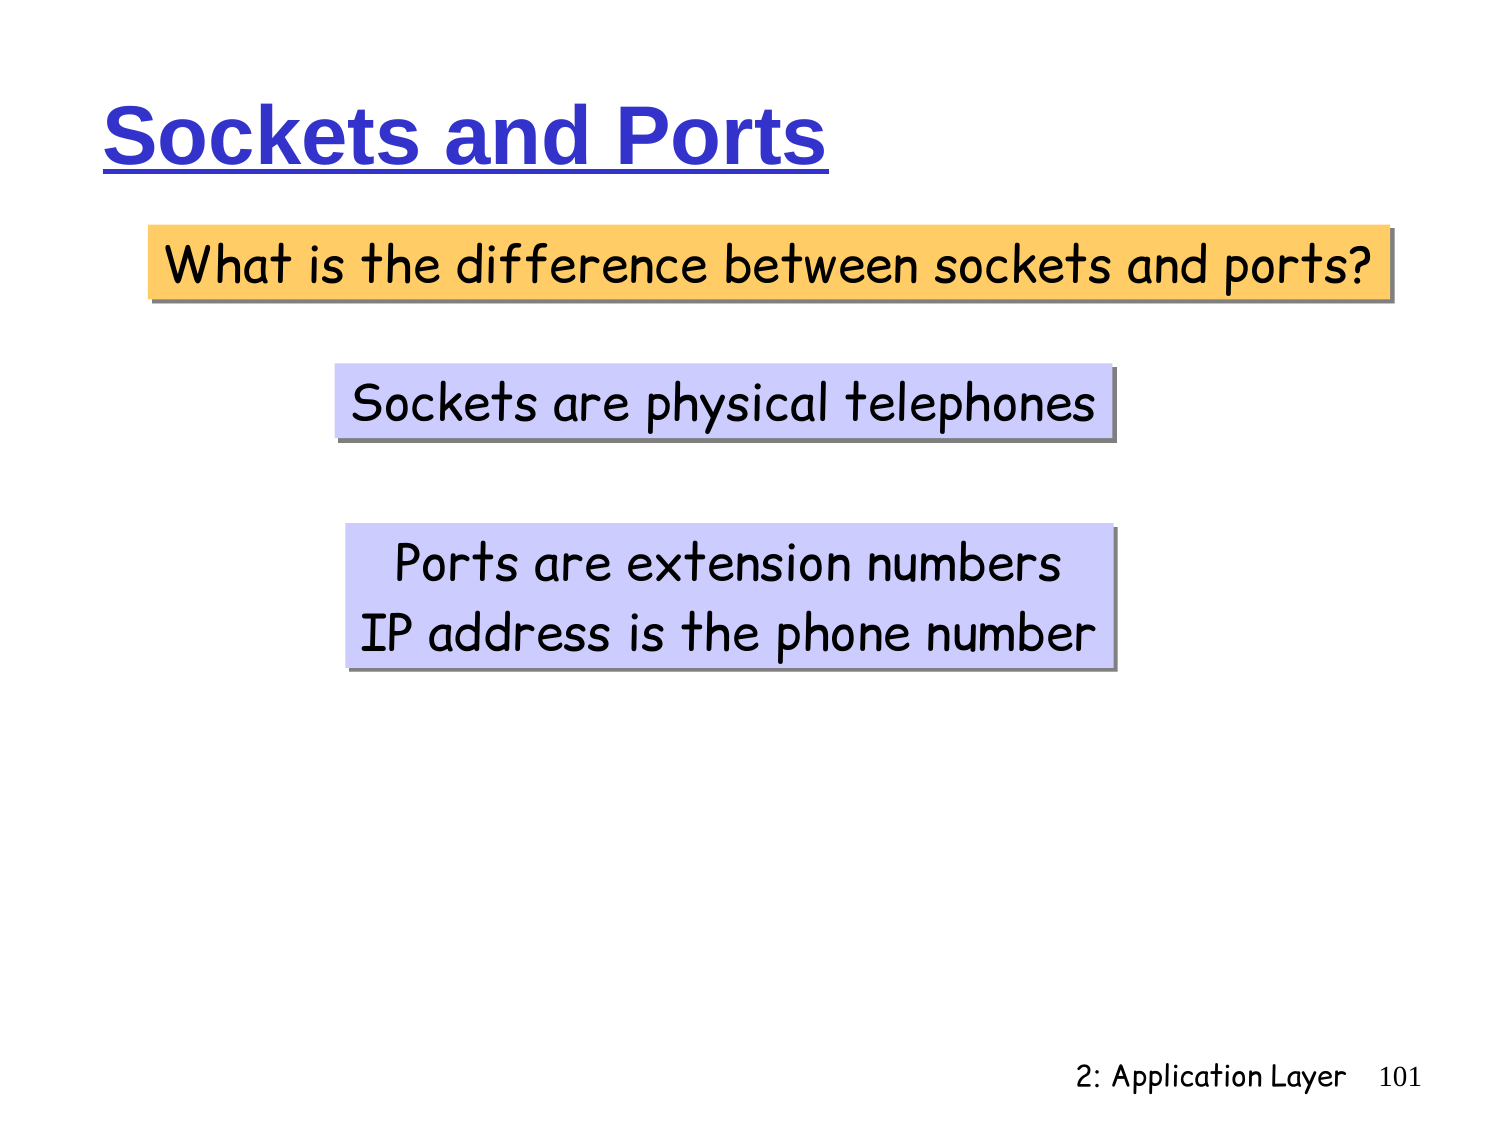

# Sockets and Ports
What is the difference between sockets and ports?
Sockets are physical telephones
Ports are extension numbers
IP address is the phone number
2: Application Layer
101